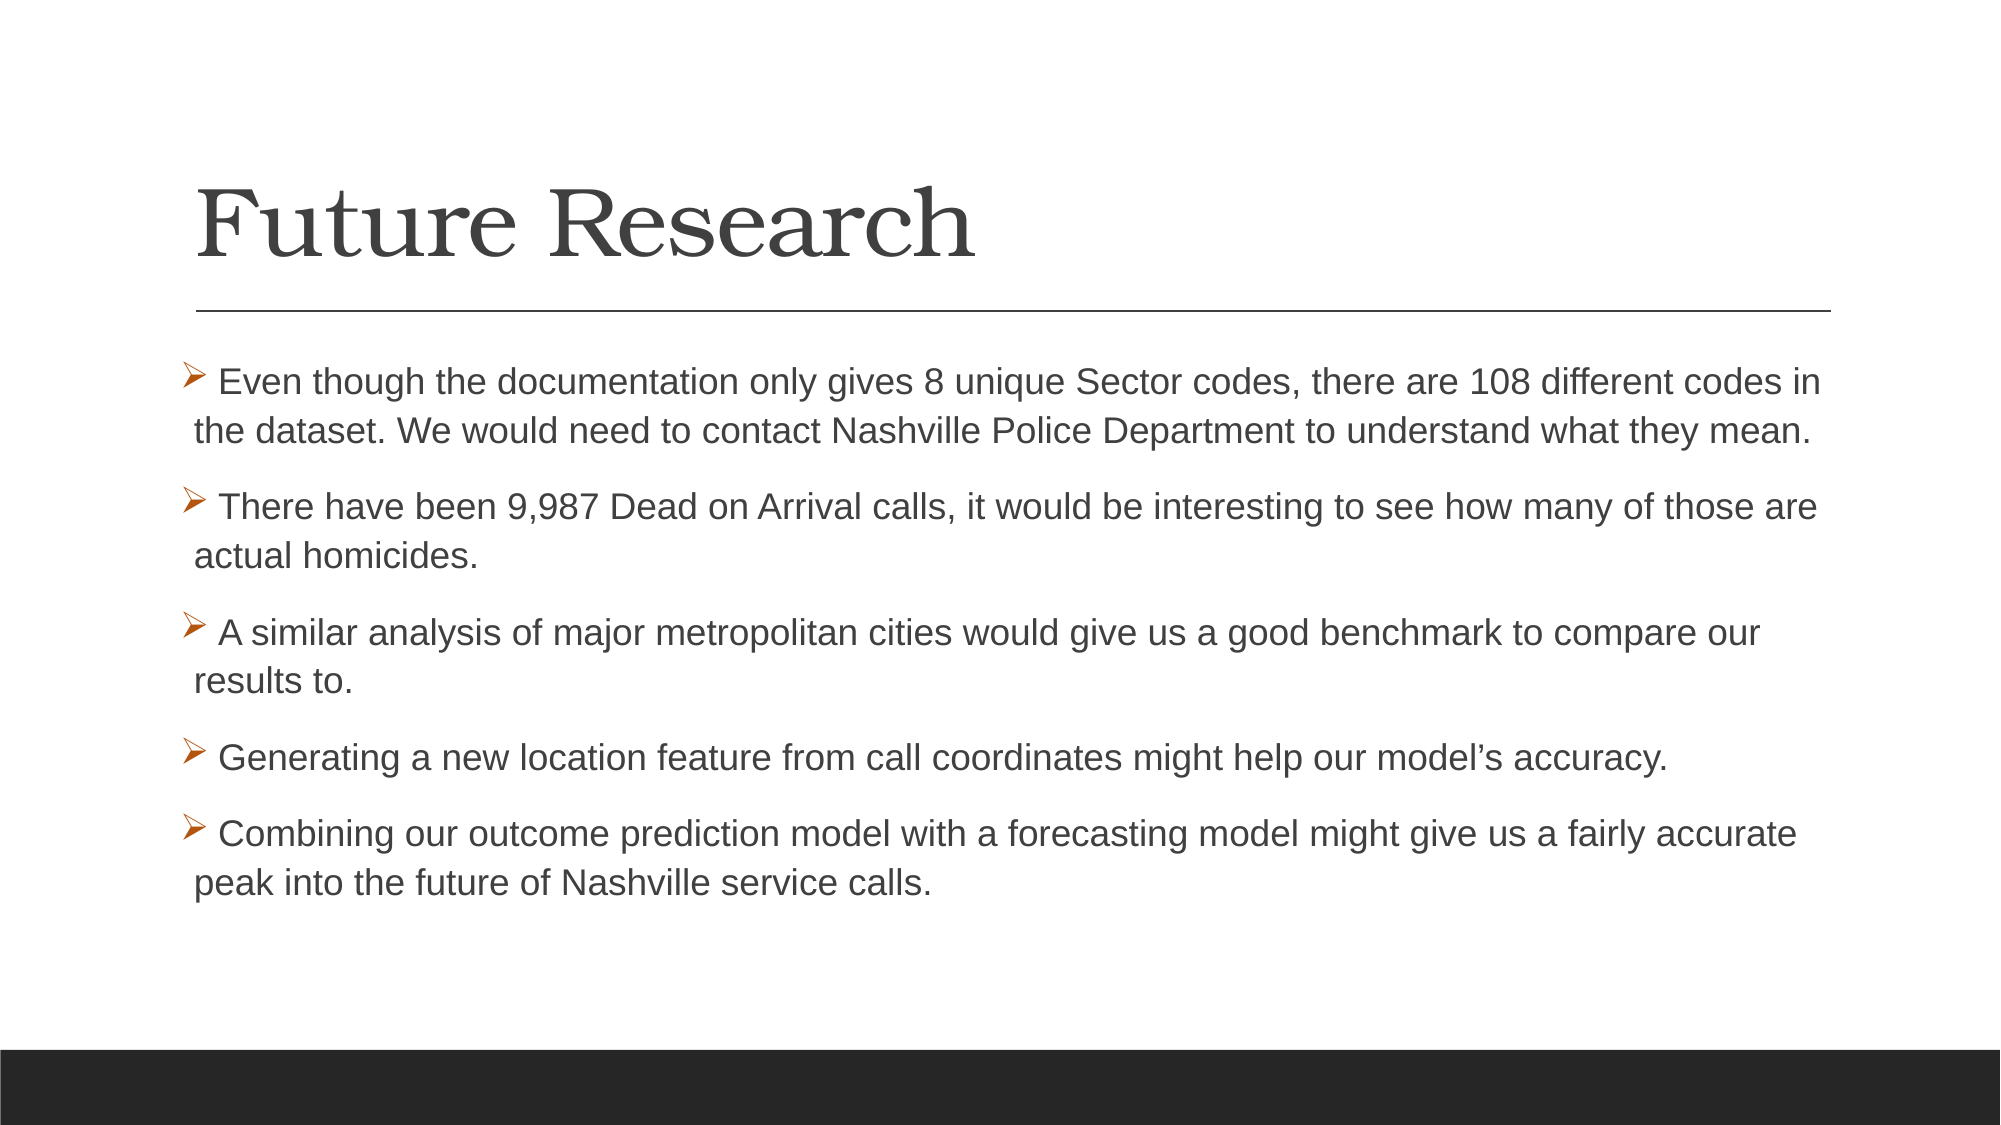

# Future Research
 Even though the documentation only gives 8 unique Sector codes, there are 108 different codes in the dataset. We would need to contact Nashville Police Department to understand what they mean.
 There have been 9,987 Dead on Arrival calls, it would be interesting to see how many of those are actual homicides.
 A similar analysis of major metropolitan cities would give us a good benchmark to compare our results to.
 Generating a new location feature from call coordinates might help our model’s accuracy.
 Combining our outcome prediction model with a forecasting model might give us a fairly accurate peak into the future of Nashville service calls.